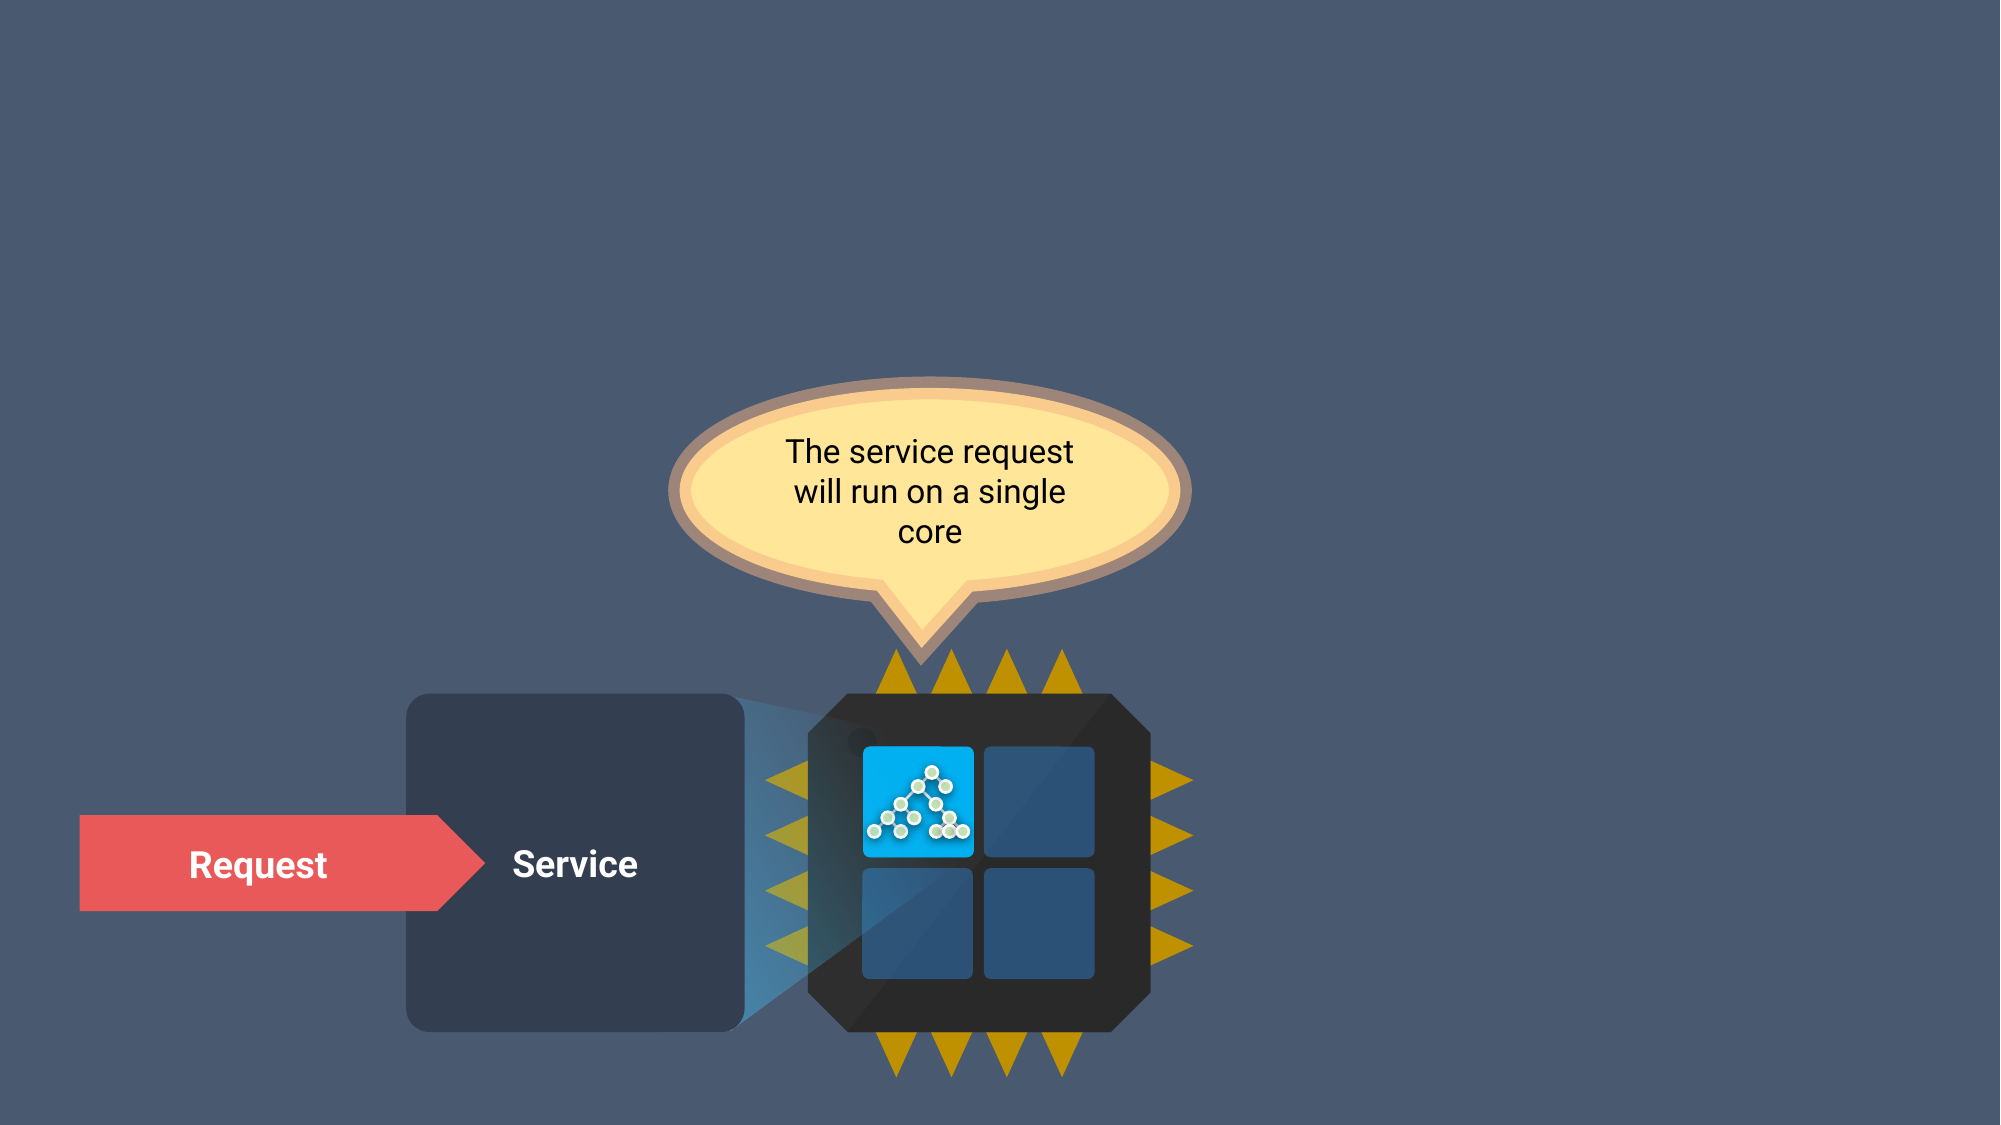

The service request will run on a single core

Service

Request